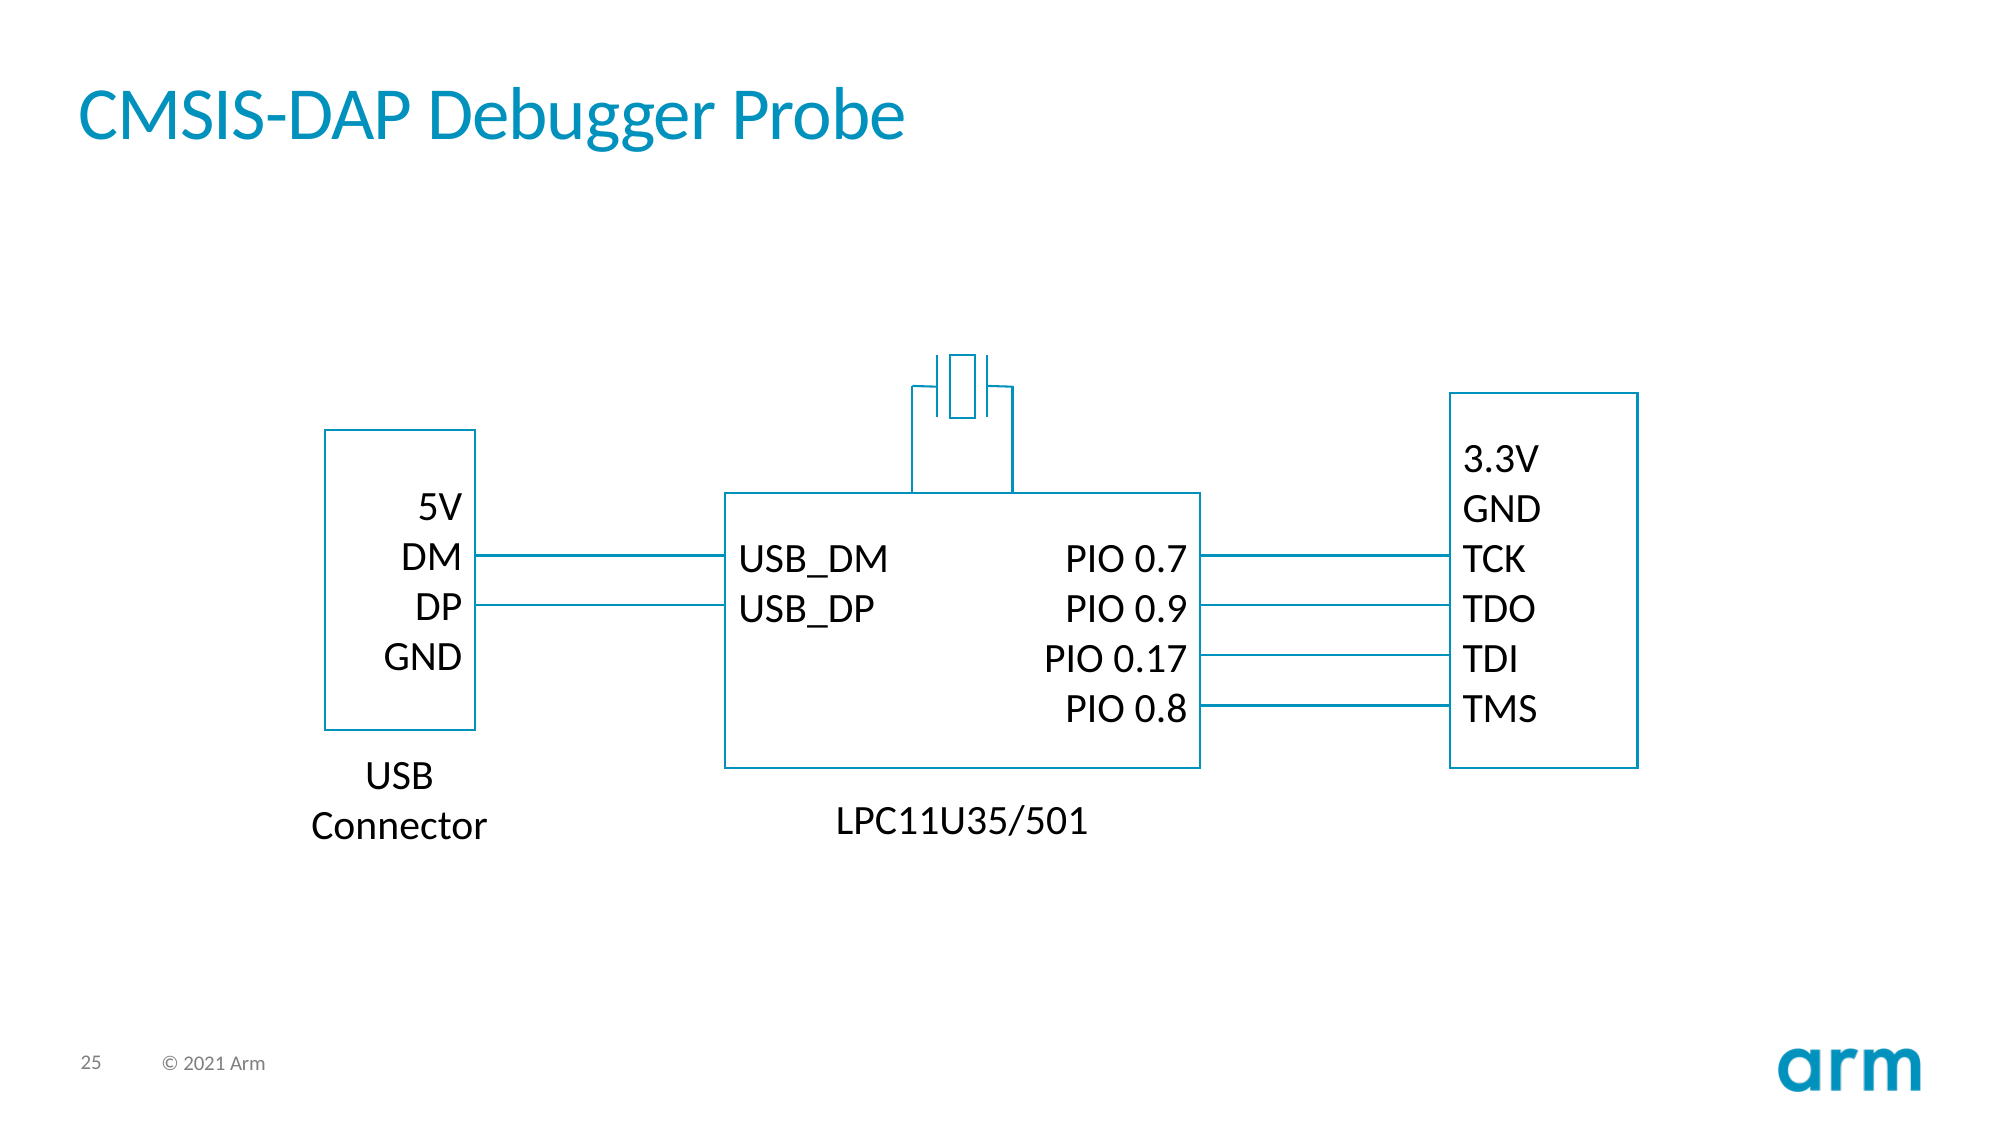

# CMSIS-DAP Debugger Probe

3.3V

5V
GND

DM
USB_DM
PIO 0.7
TCK
DP
USB_DP
PIO 0.9
TDO
GND
PIO 0.17
TDI
PIO 0.8
TMS
USB
Connector
LPC11U35/501